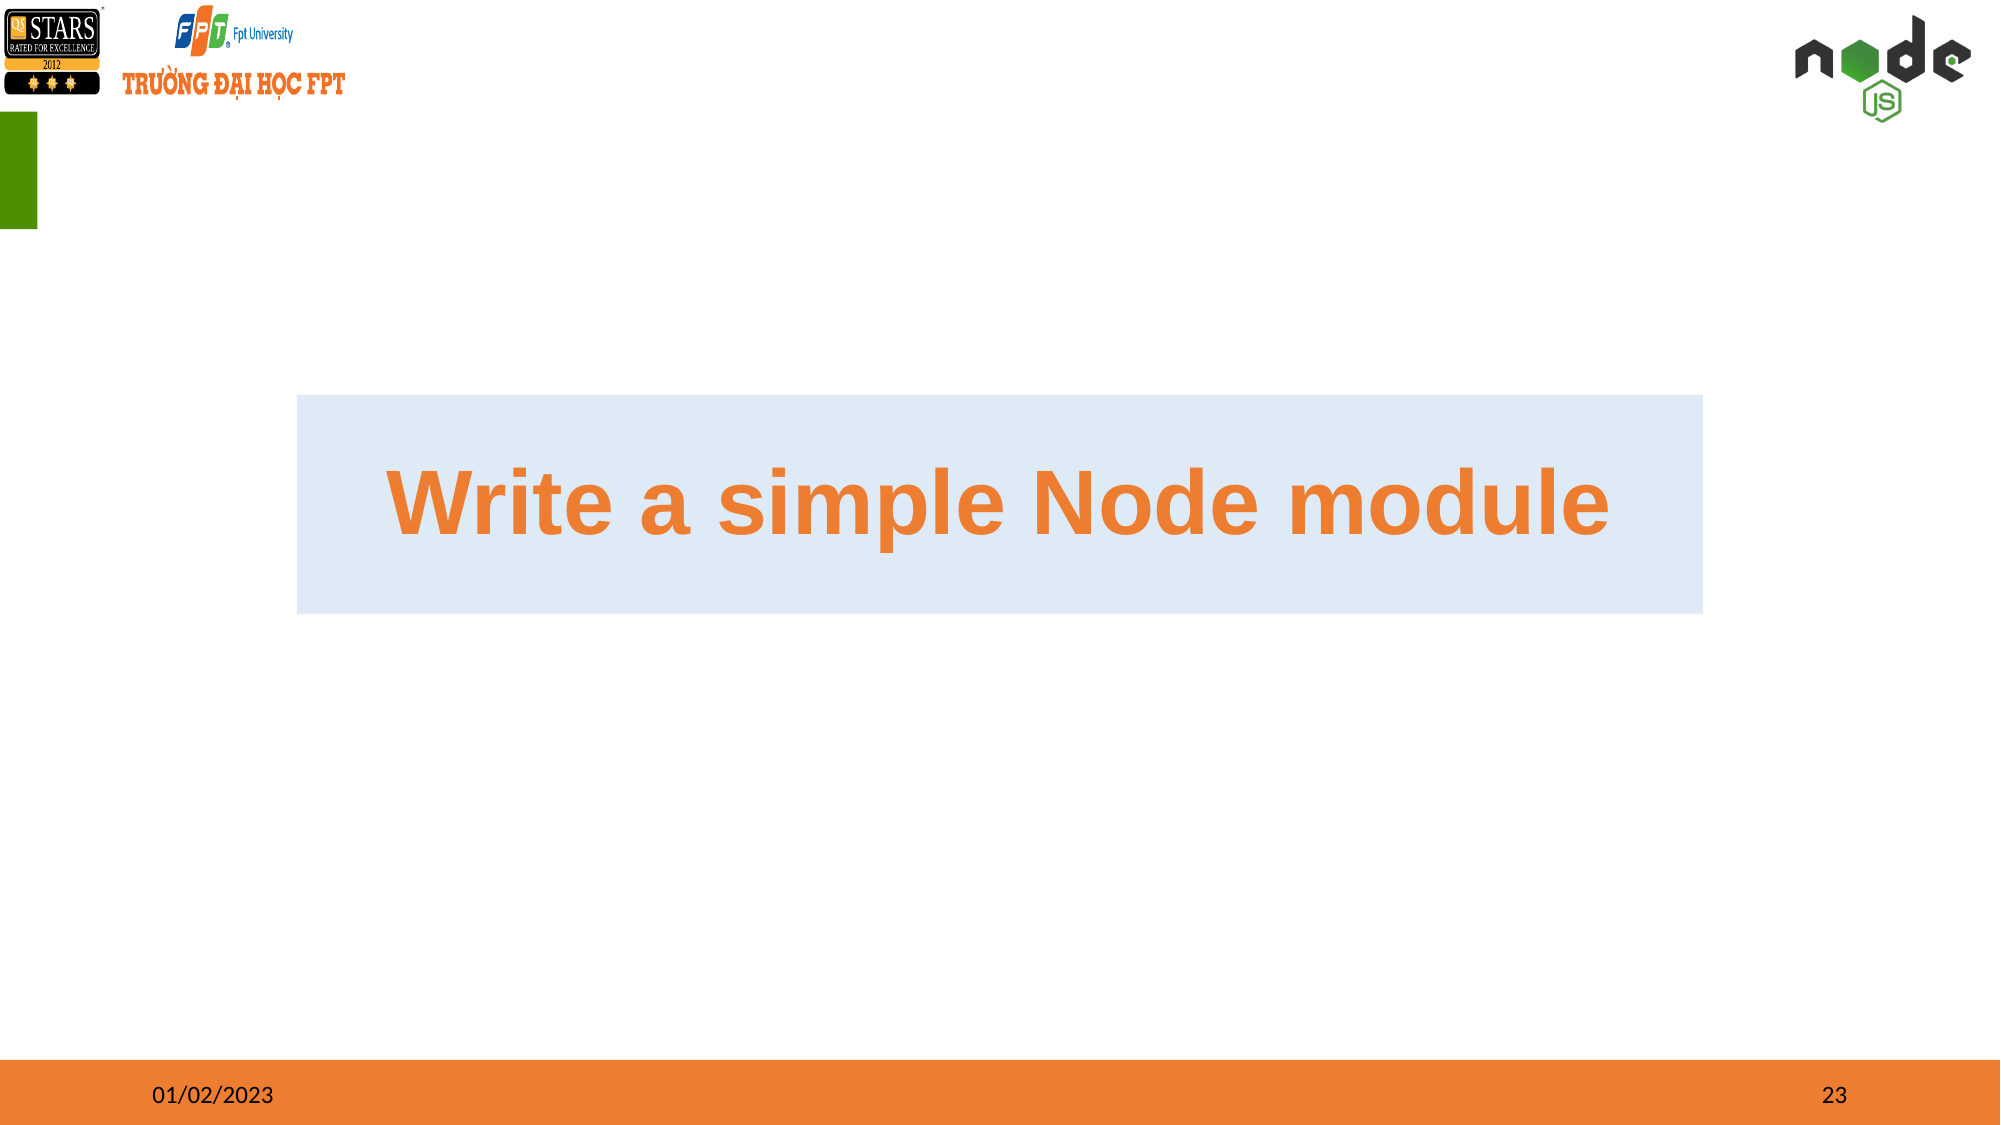

Write a simple Node module
01/02/2023
23